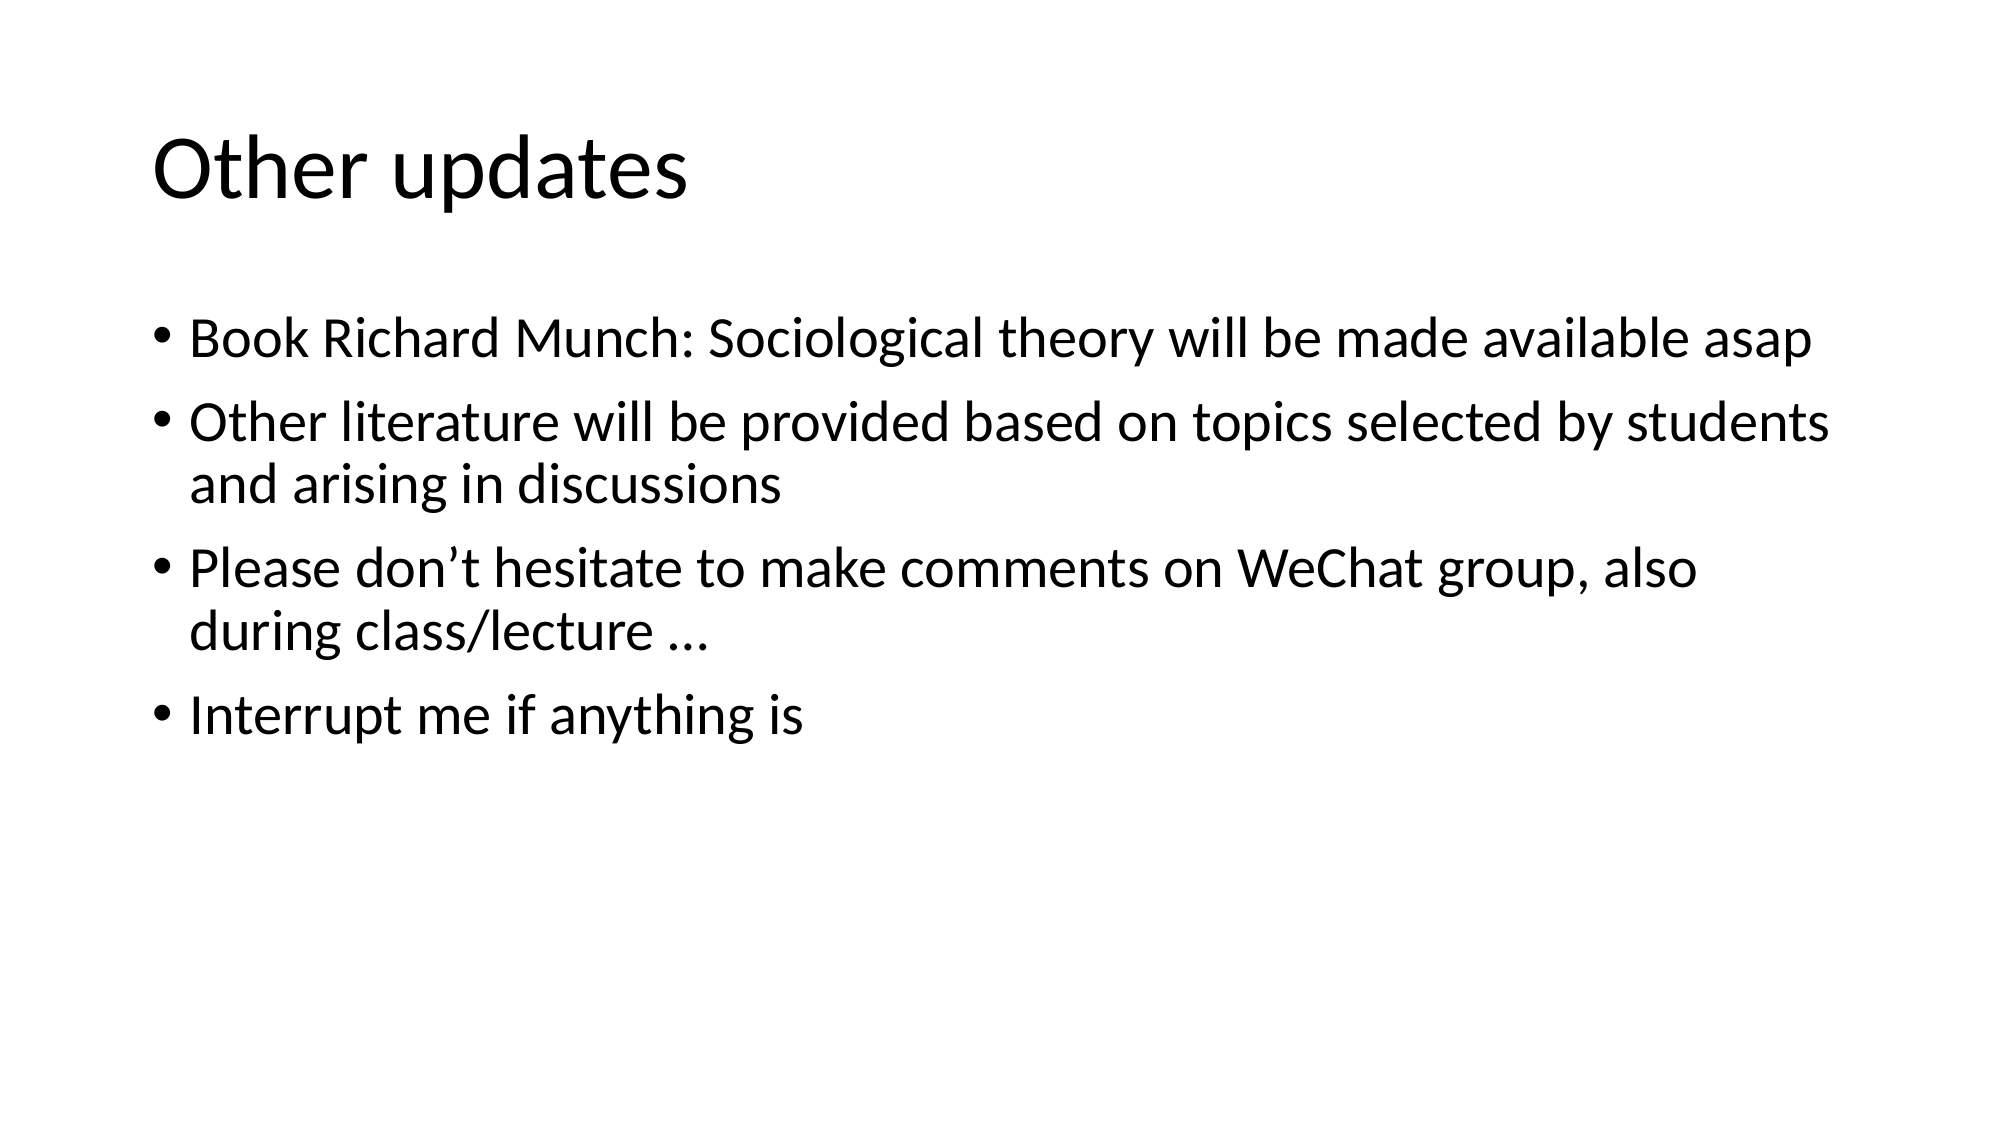

# Other updates
Book Richard Munch: Sociological theory will be made available asap
Other literature will be provided based on topics selected by students and arising in discussions
Please don’t hesitate to make comments on WeChat group, also during class/lecture …
Interrupt me if anything is